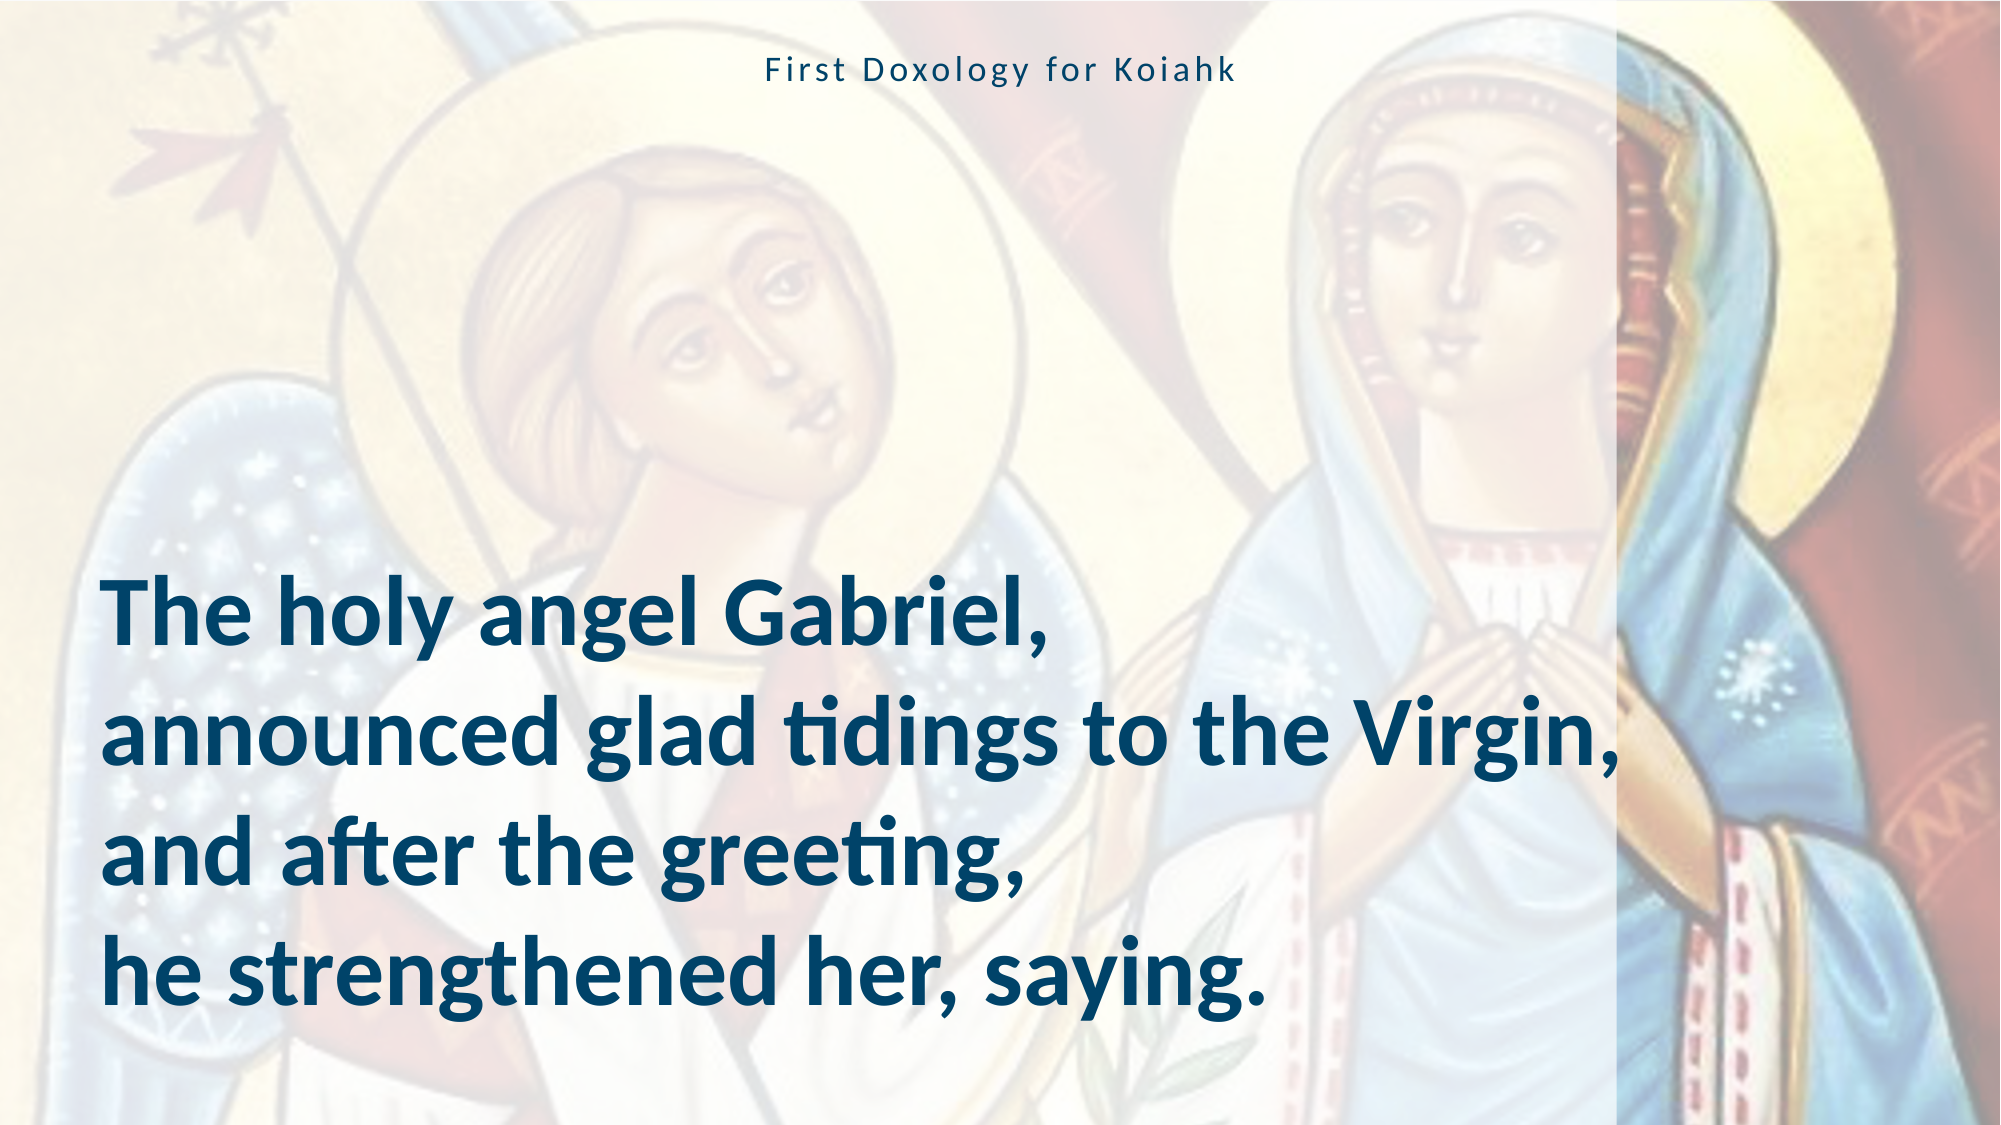

First Doxology for Koiahk

The holy angel Gabriel,
announced glad tidings to the Virgin,
and after the greeting,
he strengthened her, saying.